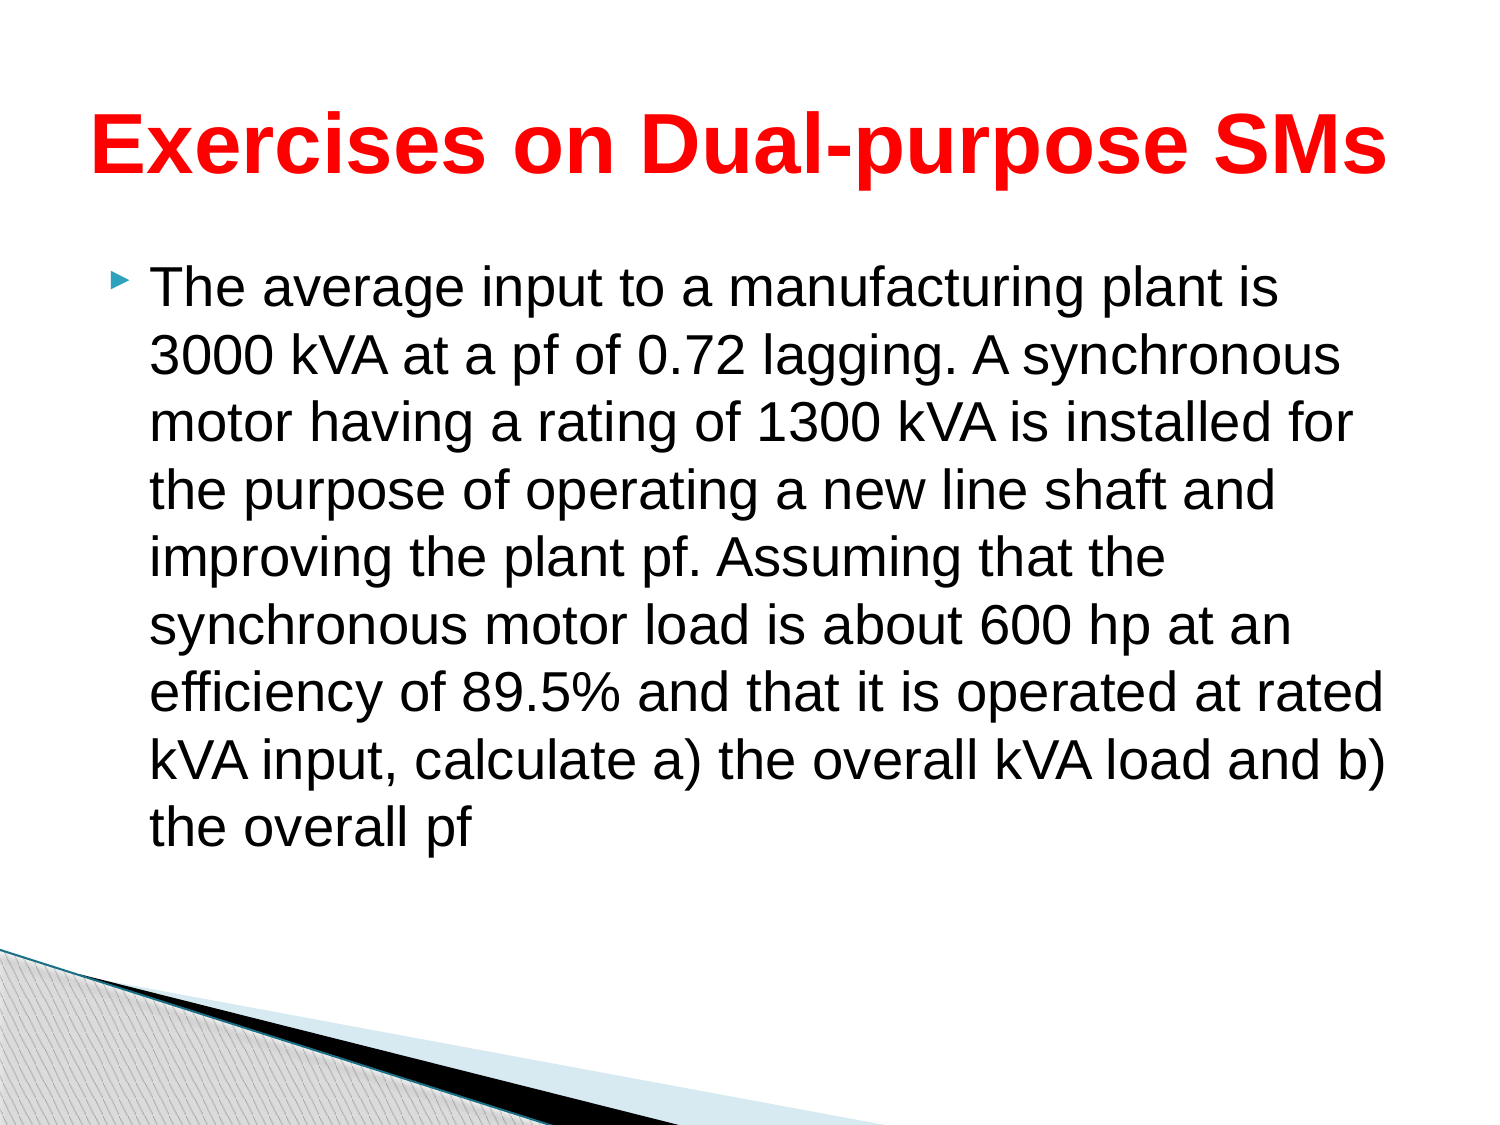

# Exercises on Dual-purpose SMs
The average input to a manufacturing plant is 3000 kVA at a pf of 0.72 lagging. A synchronous motor having a rating of 1300 kVA is installed for the purpose of operating a new line shaft and improving the plant pf. Assuming that the synchronous motor load is about 600 hp at an efficiency of 89.5% and that it is operated at rated kVA input, calculate a) the overall kVA load and b) the overall pf